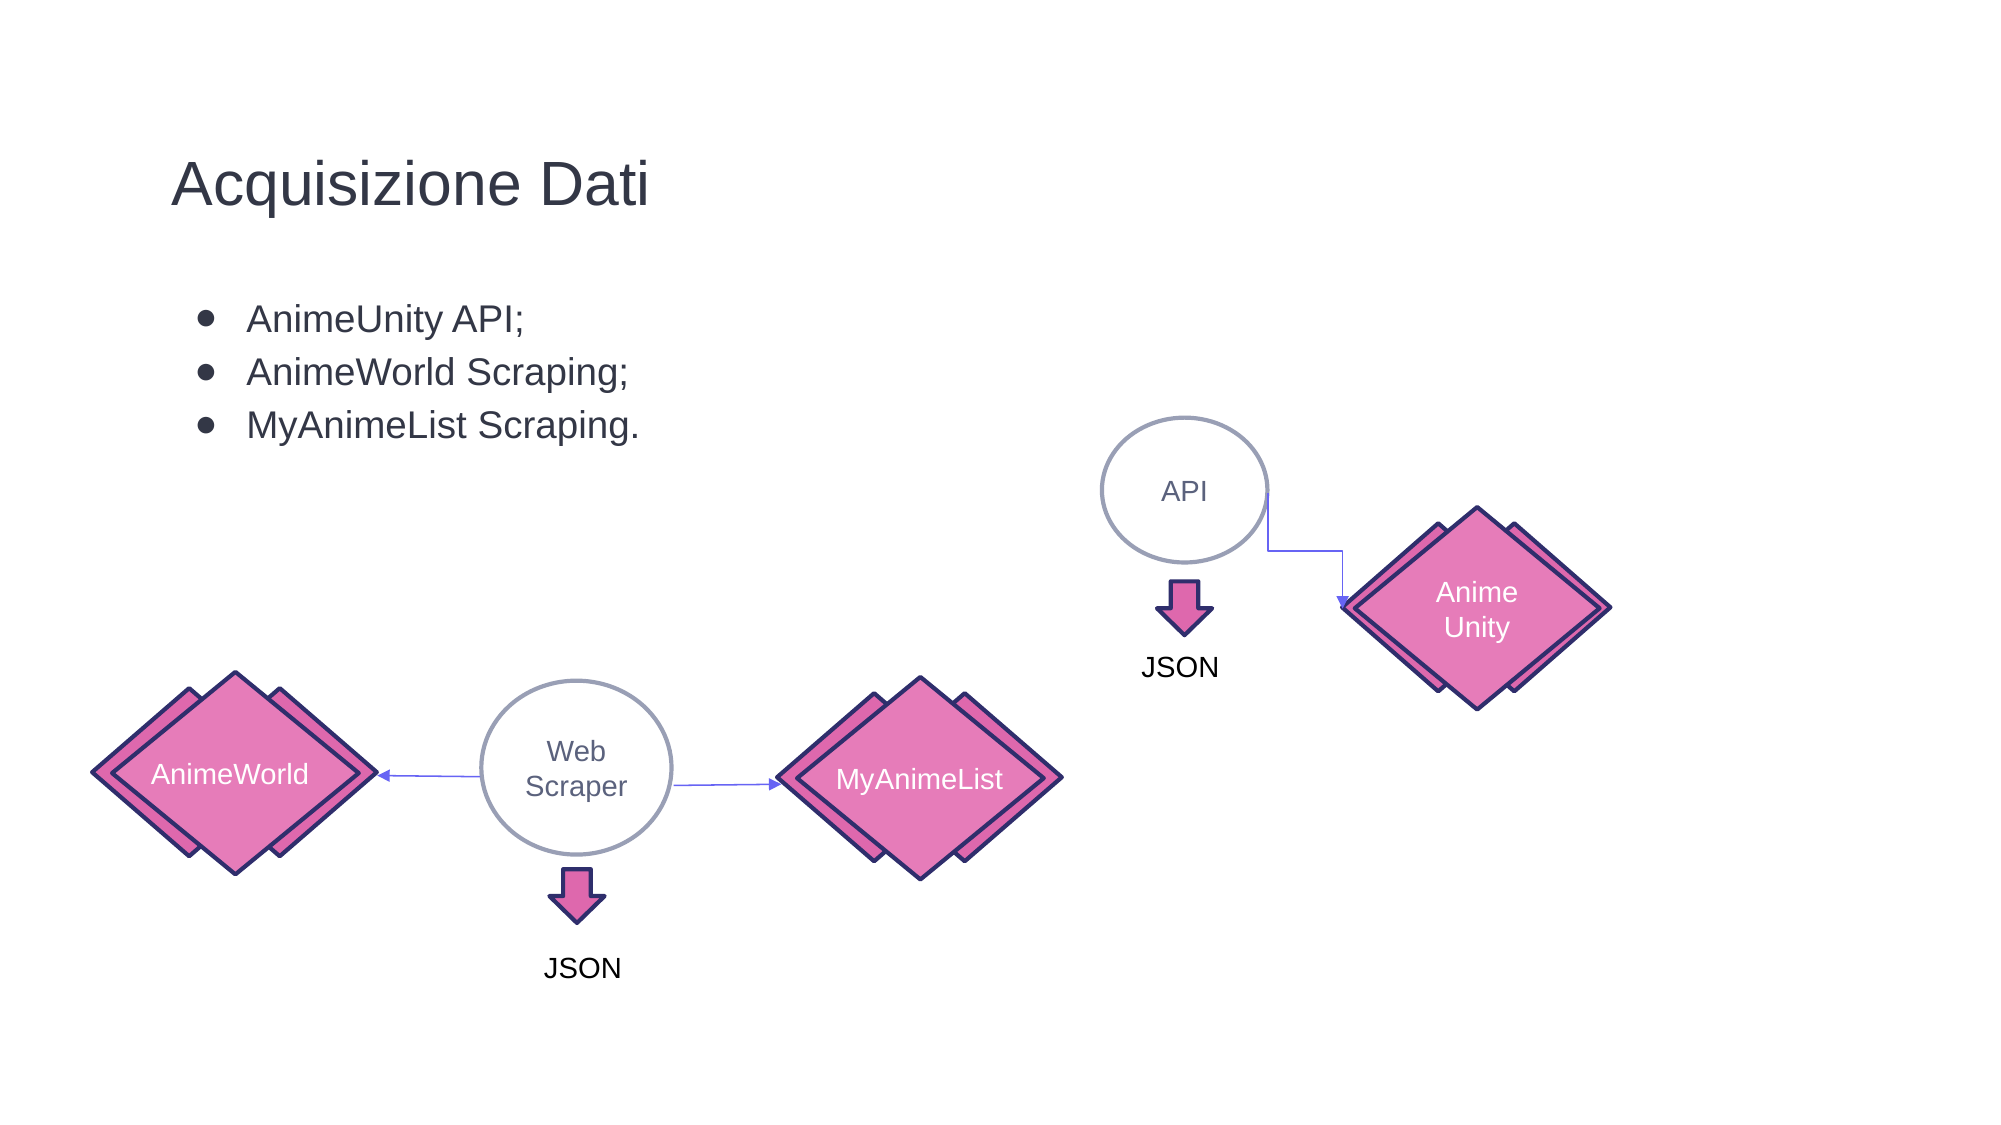

# Acquisizione Dati
AnimeUnity API;
AnimeWorld Scraping;
MyAnimeList Scraping.

API
AnimeUnity

JSON

Web
Scraper

AnimeWorld
MyAnimeList

JSON